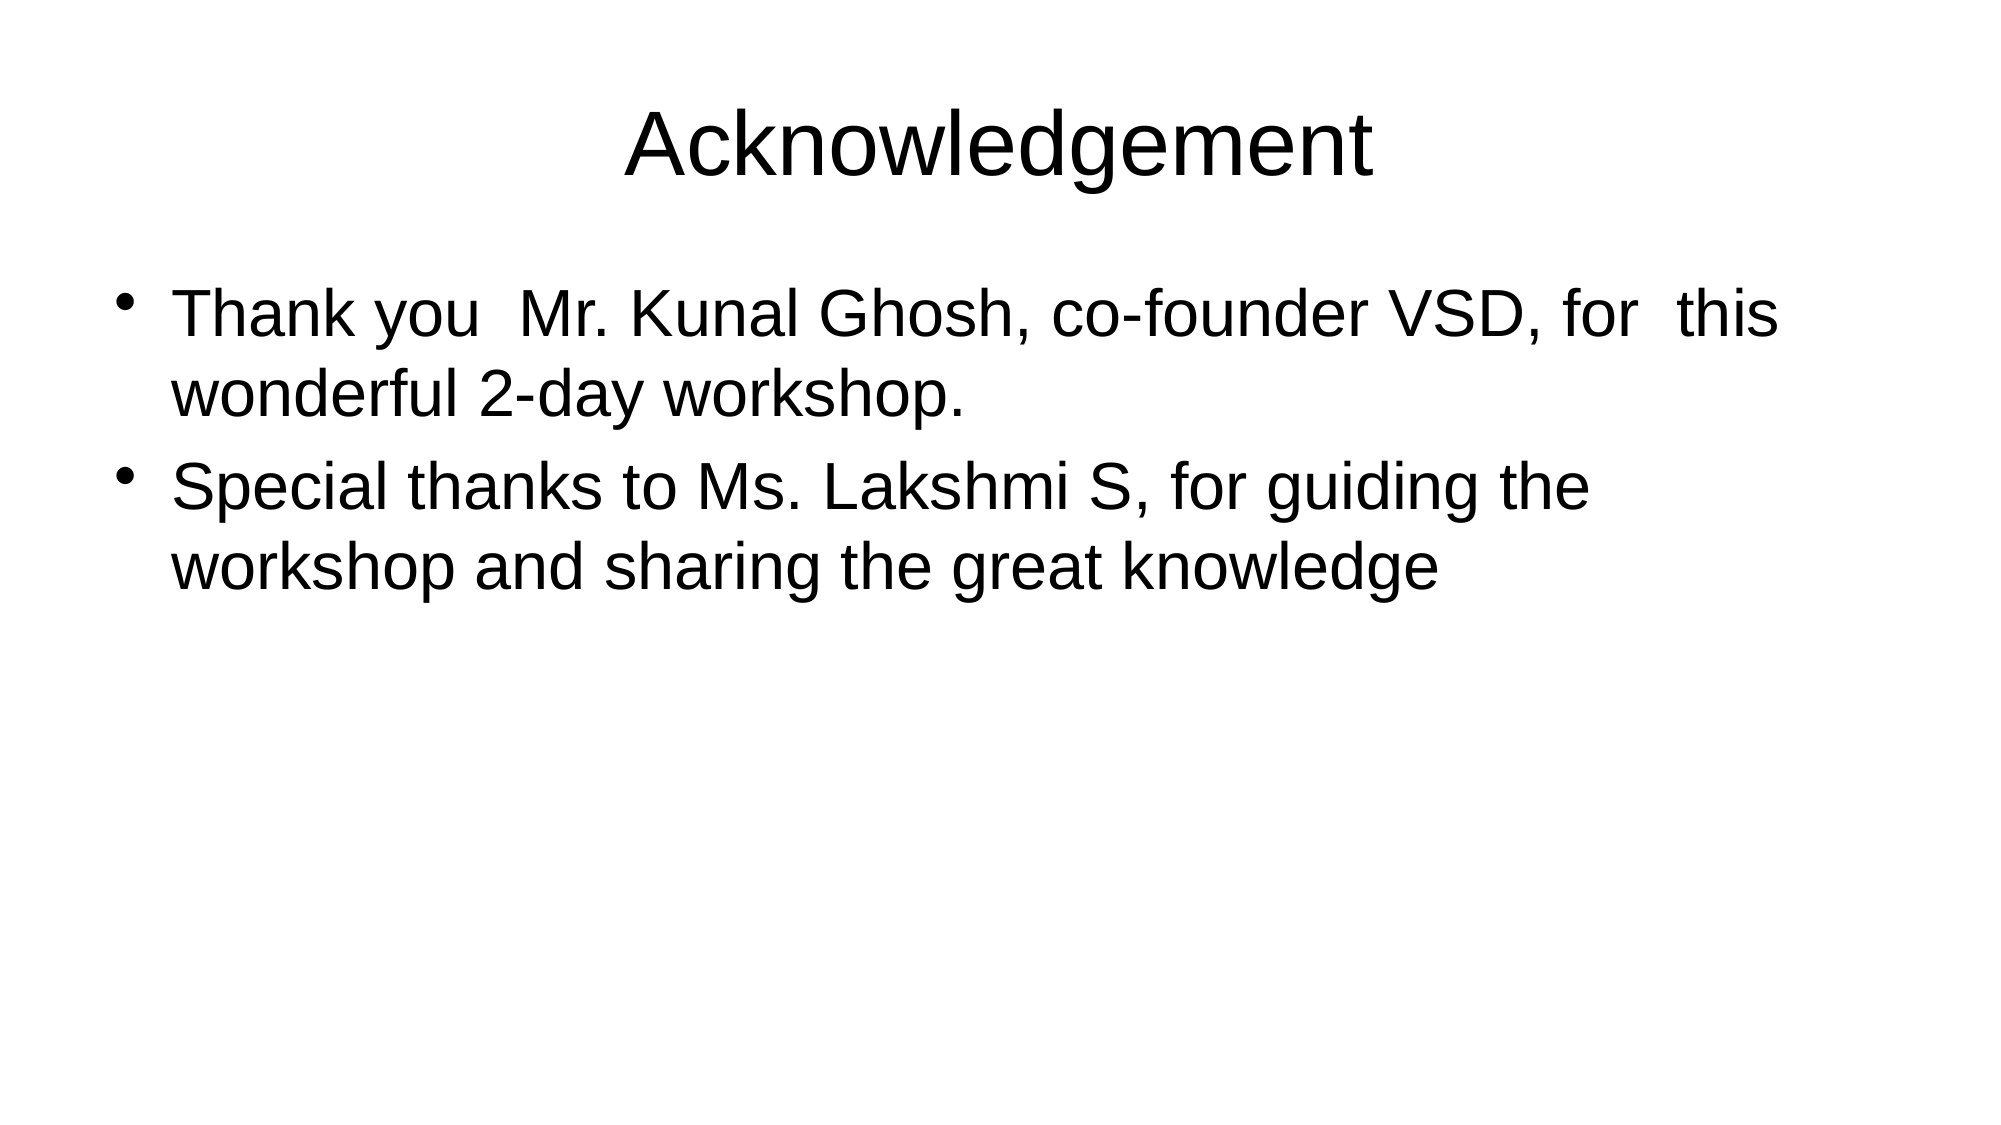

# Acknowledgement
Thank you  Mr. Kunal Ghosh, co-founder VSD, for  this wonderful 2-day workshop.
Special thanks to Ms. Lakshmi S, for guiding the workshop and sharing the great knowledge